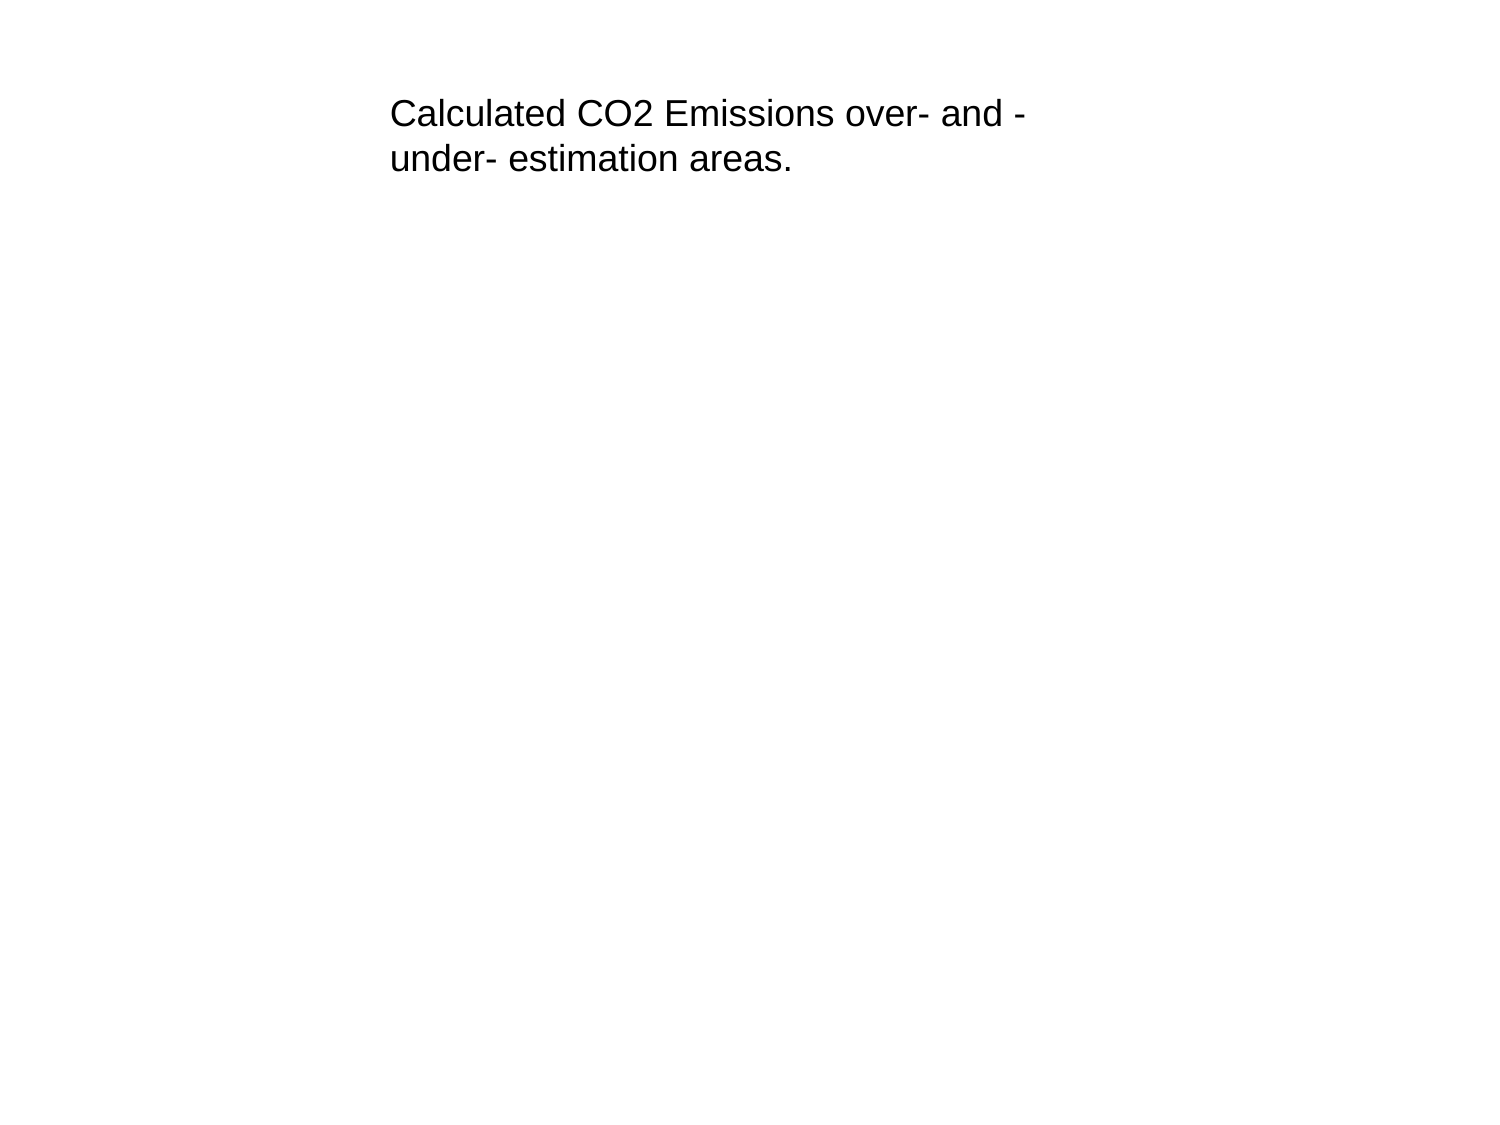

Calculated CO2 Emissions over- and -under- estimation areas.